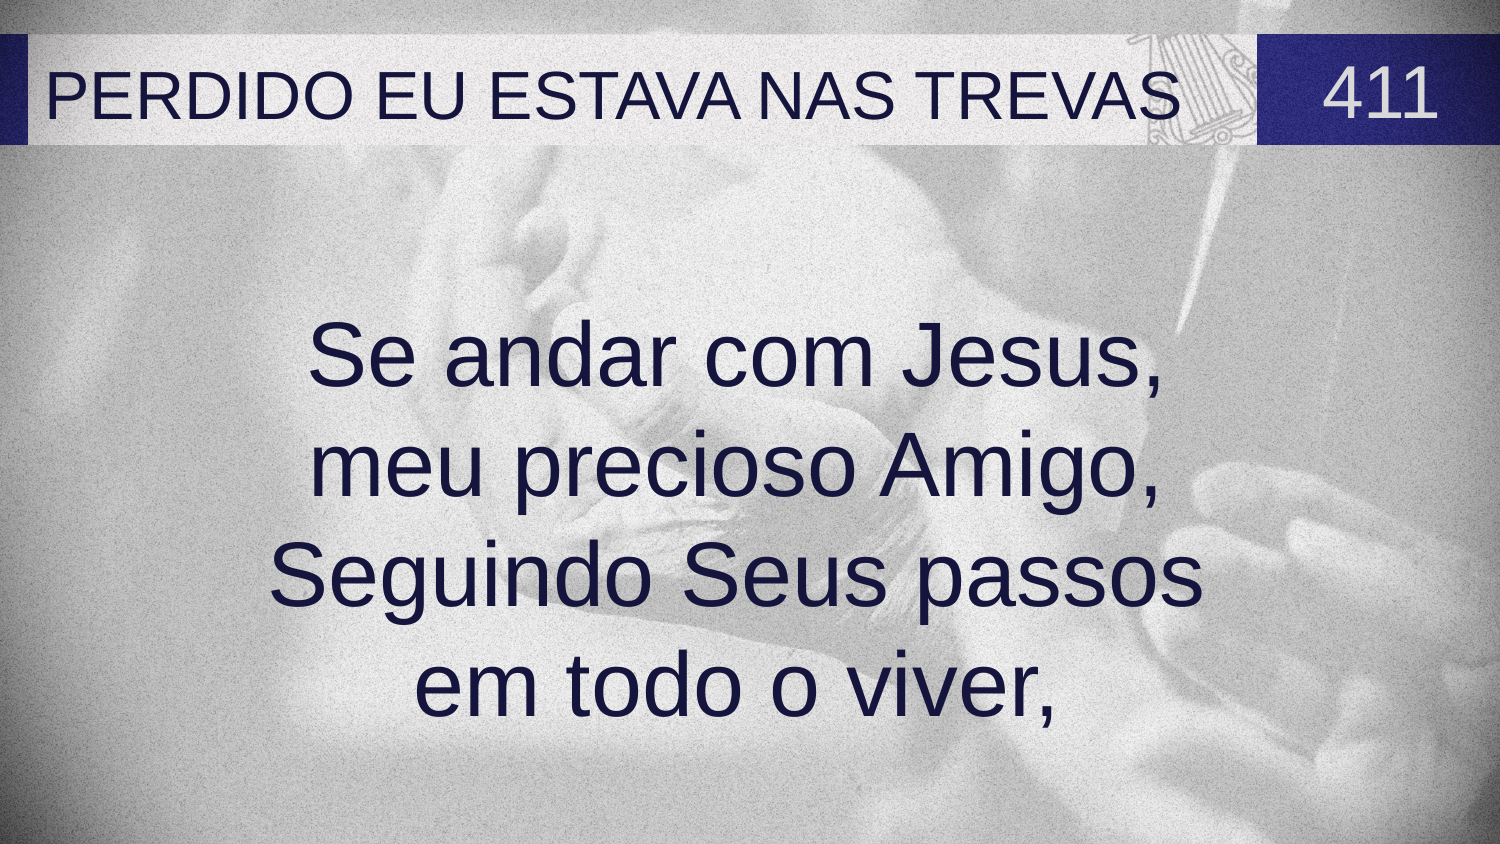

# PERDIDO EU ESTAVA NAS TREVAS
411
Se andar com Jesus,
meu precioso Amigo,
Seguindo Seus passos
em todo o viver,